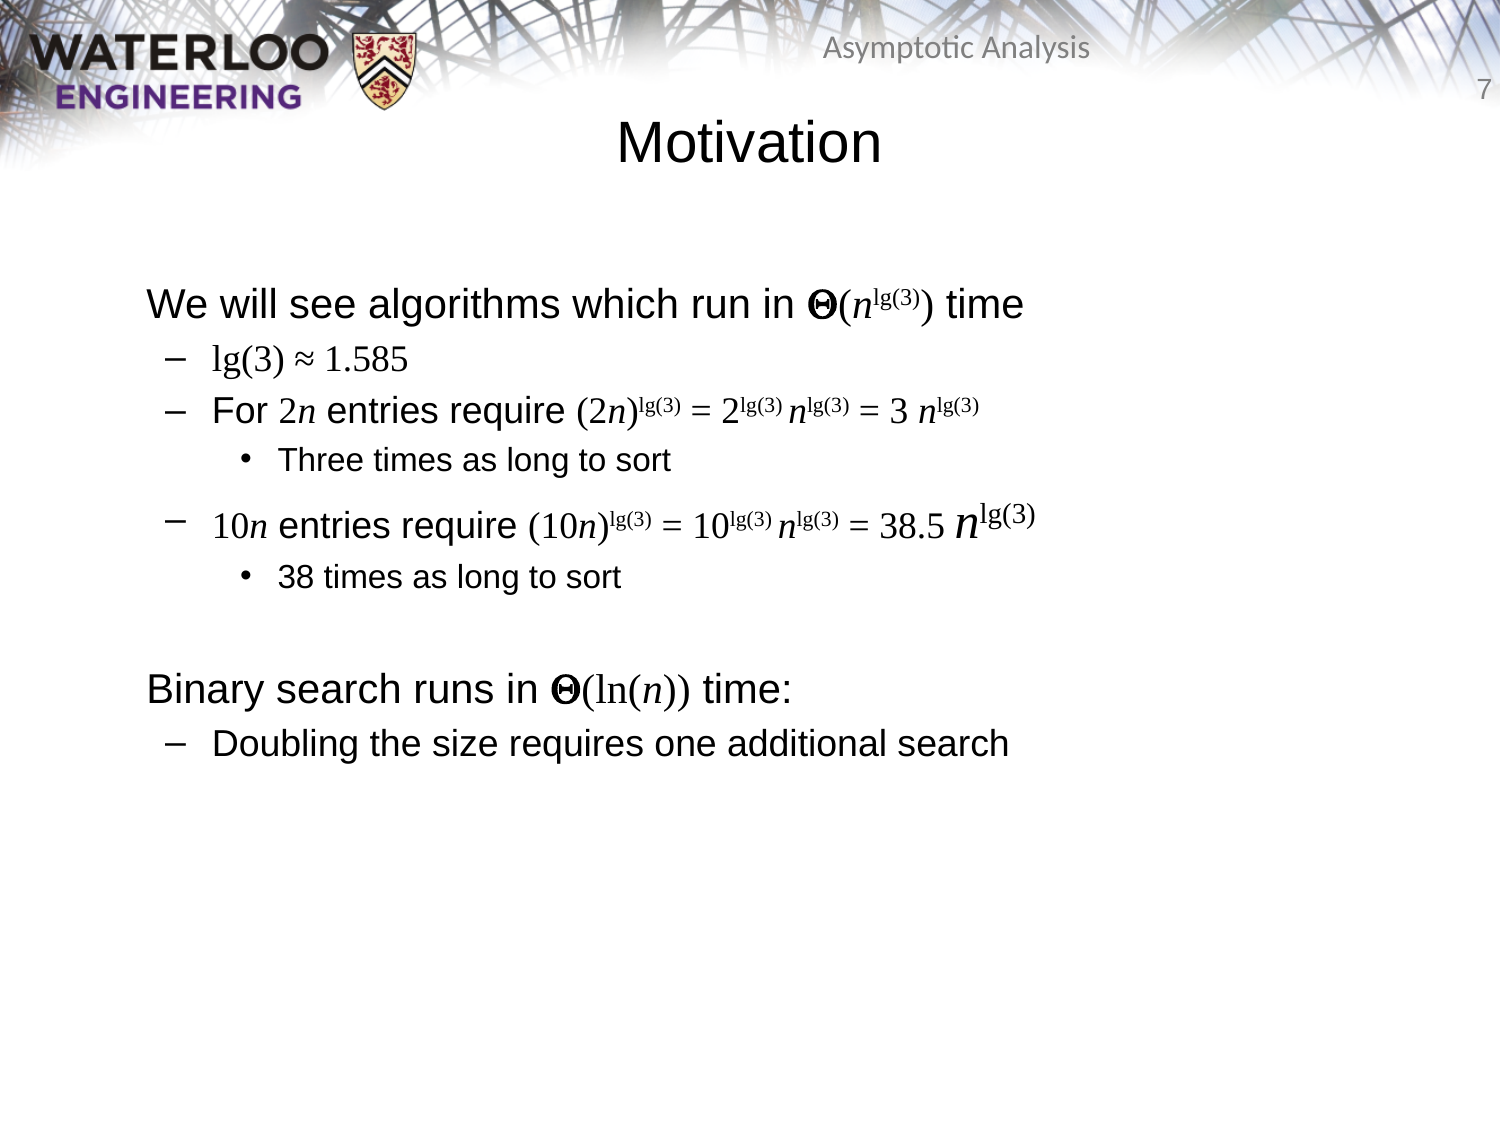

Motivation
	We will see algorithms which run in Θ(nlg(3)) time
lg(3) ≈ 1.585
For 2n entries require (2n)lg(3) = 2lg(3) nlg(3) = 3 nlg(3)
Three times as long to sort
10n entries require (10n)lg(3) = 10lg(3) nlg(3) = 38.5 nlg(3)
38 times as long to sort

	Binary search runs in Θ(ln(n)) time:
Doubling the size requires one additional search